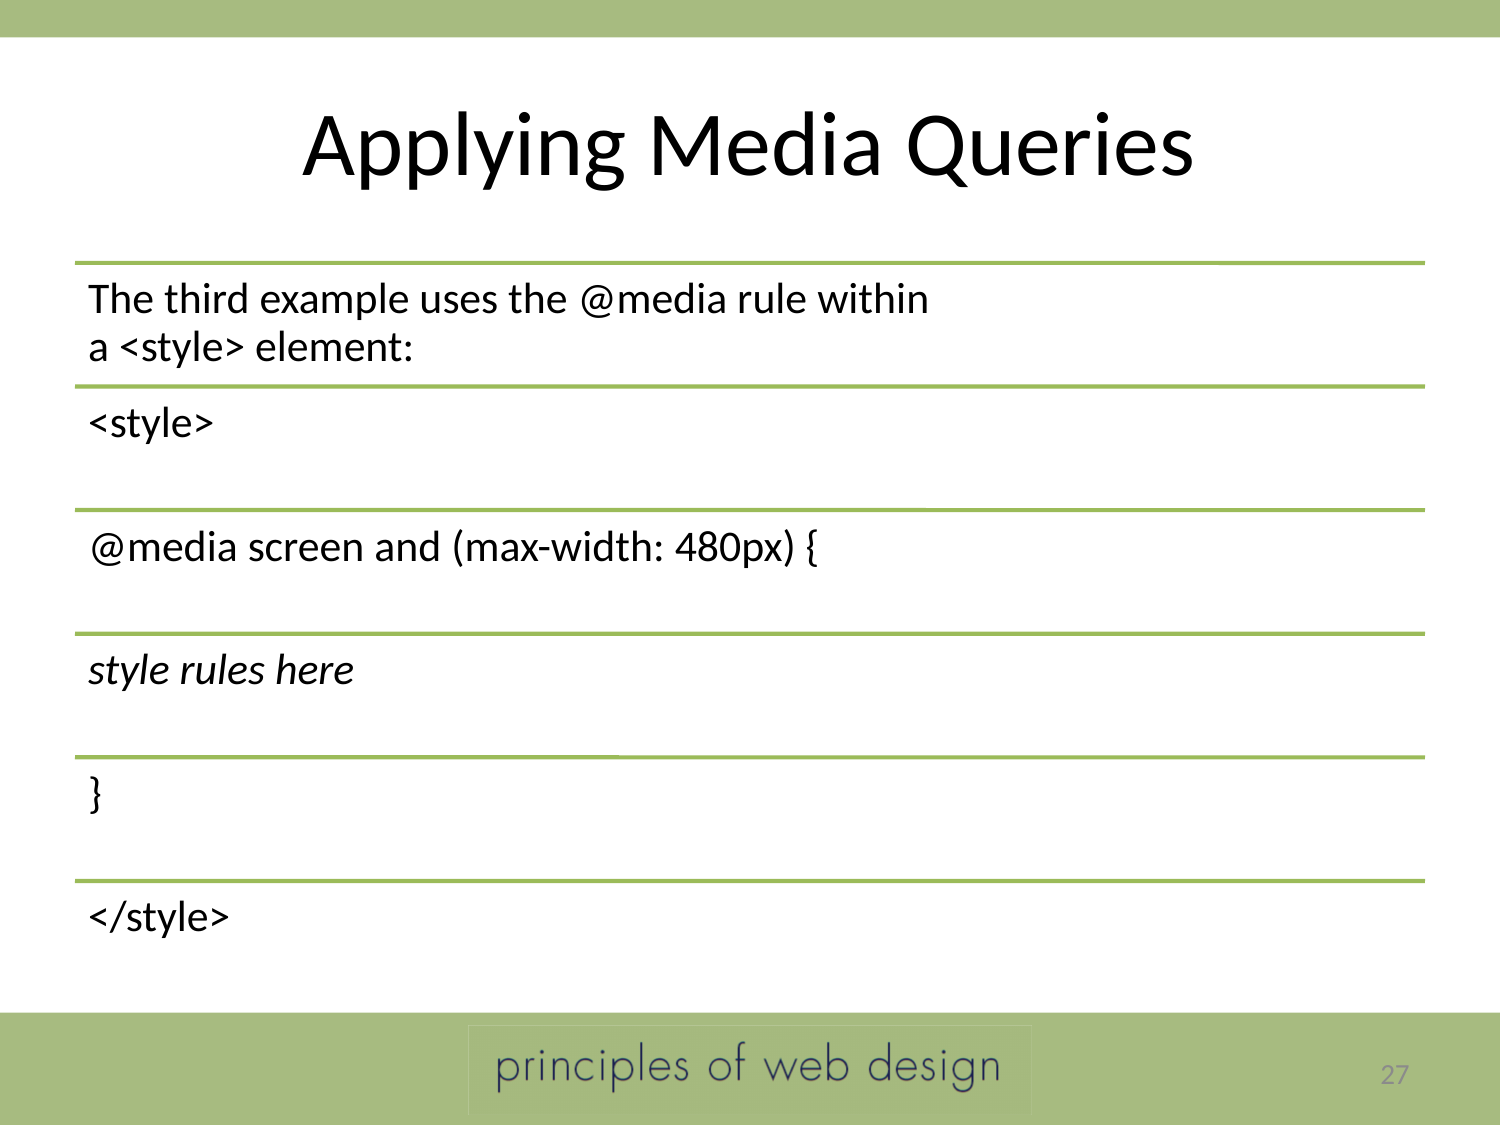

# Applying Media Queries
The third example uses the @media rule within
a <style> element:
<style>
@media screen and (max-width: 480px) {
style rules here
}
</style>
27